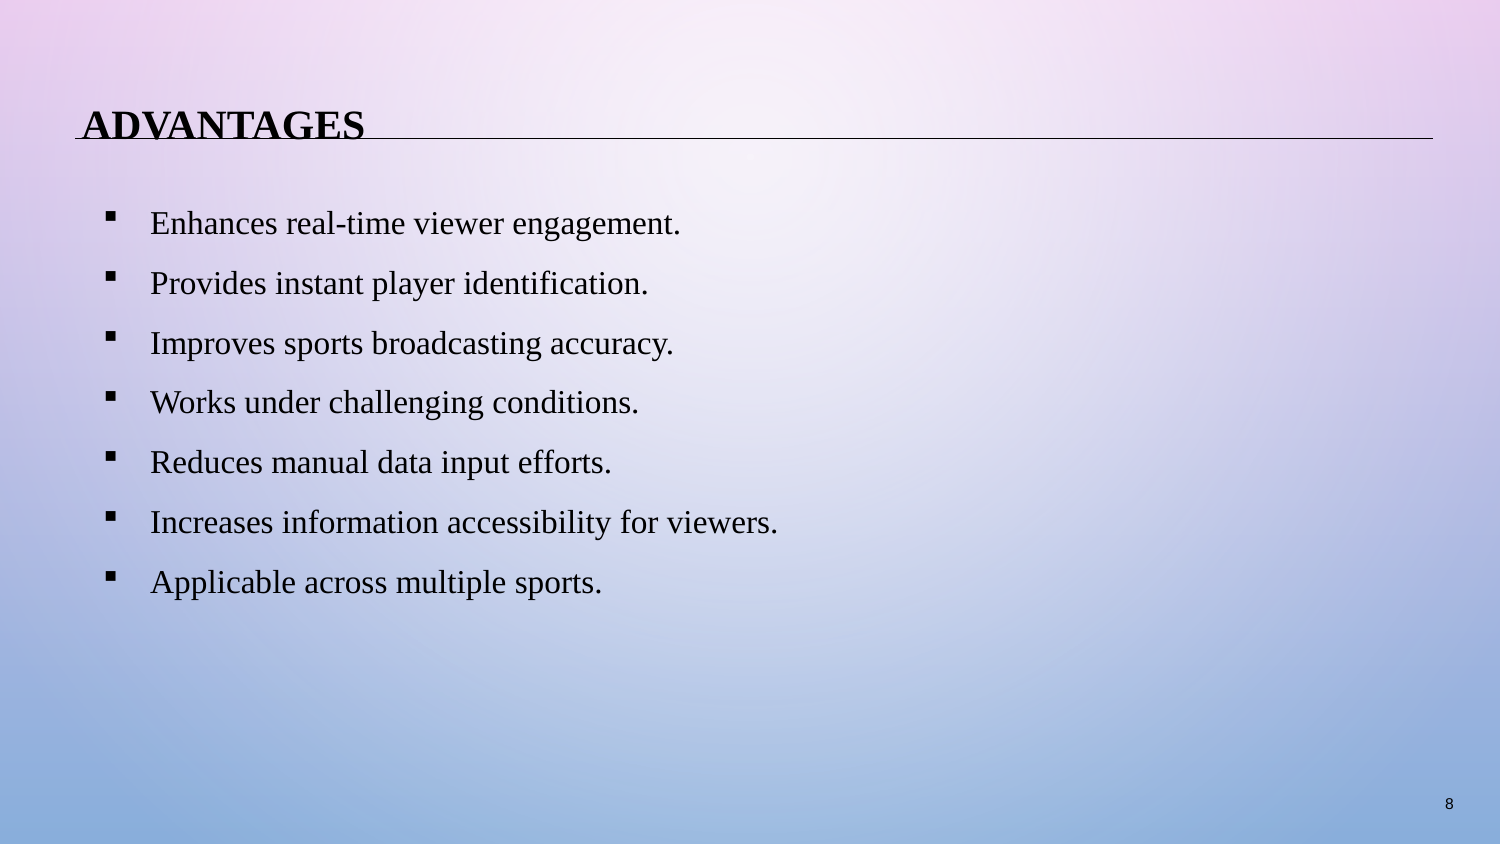

ADVANTAGES
Enhances real-time viewer engagement.
Provides instant player identification.
Improves sports broadcasting accuracy.
Works under challenging conditions.
Reduces manual data input efforts.
Increases information accessibility for viewers.
Applicable across multiple sports.
8